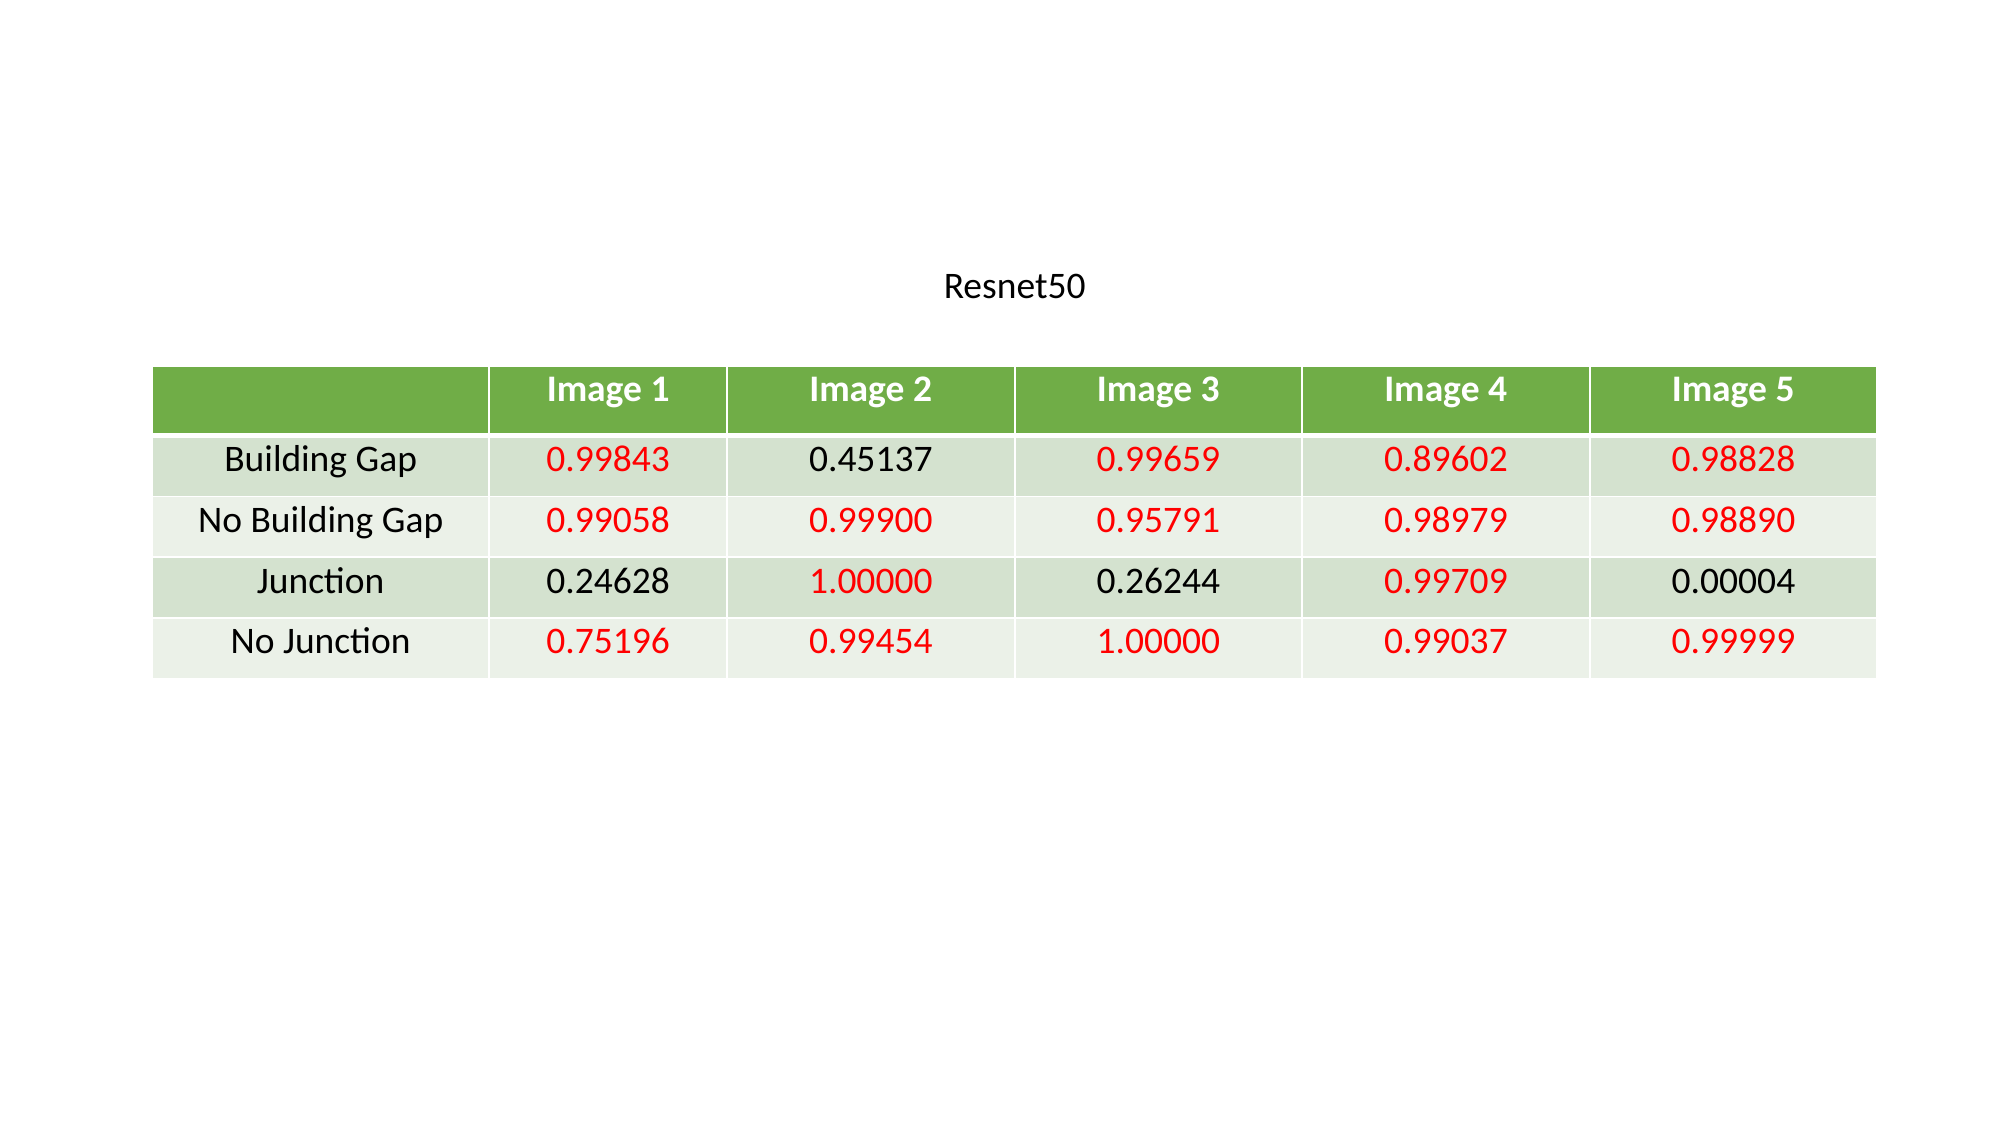

Resnet50
|  | Image 1 | Image 2 | Image 3 | Image 4 | Image 5 |
| --- | --- | --- | --- | --- | --- |
| Building Gap | 0.99843 | 0.45137 | 0.99659 | 0.89602 | 0.98828 |
| No Building Gap | 0.99058 | 0.99900 | 0.95791 | 0.98979 | 0.98890 |
| Junction | 0.24628 | 1.00000 | 0.26244 | 0.99709 | 0.00004 |
| No Junction | 0.75196 | 0.99454 | 1.00000 | 0.99037 | 0.99999 |